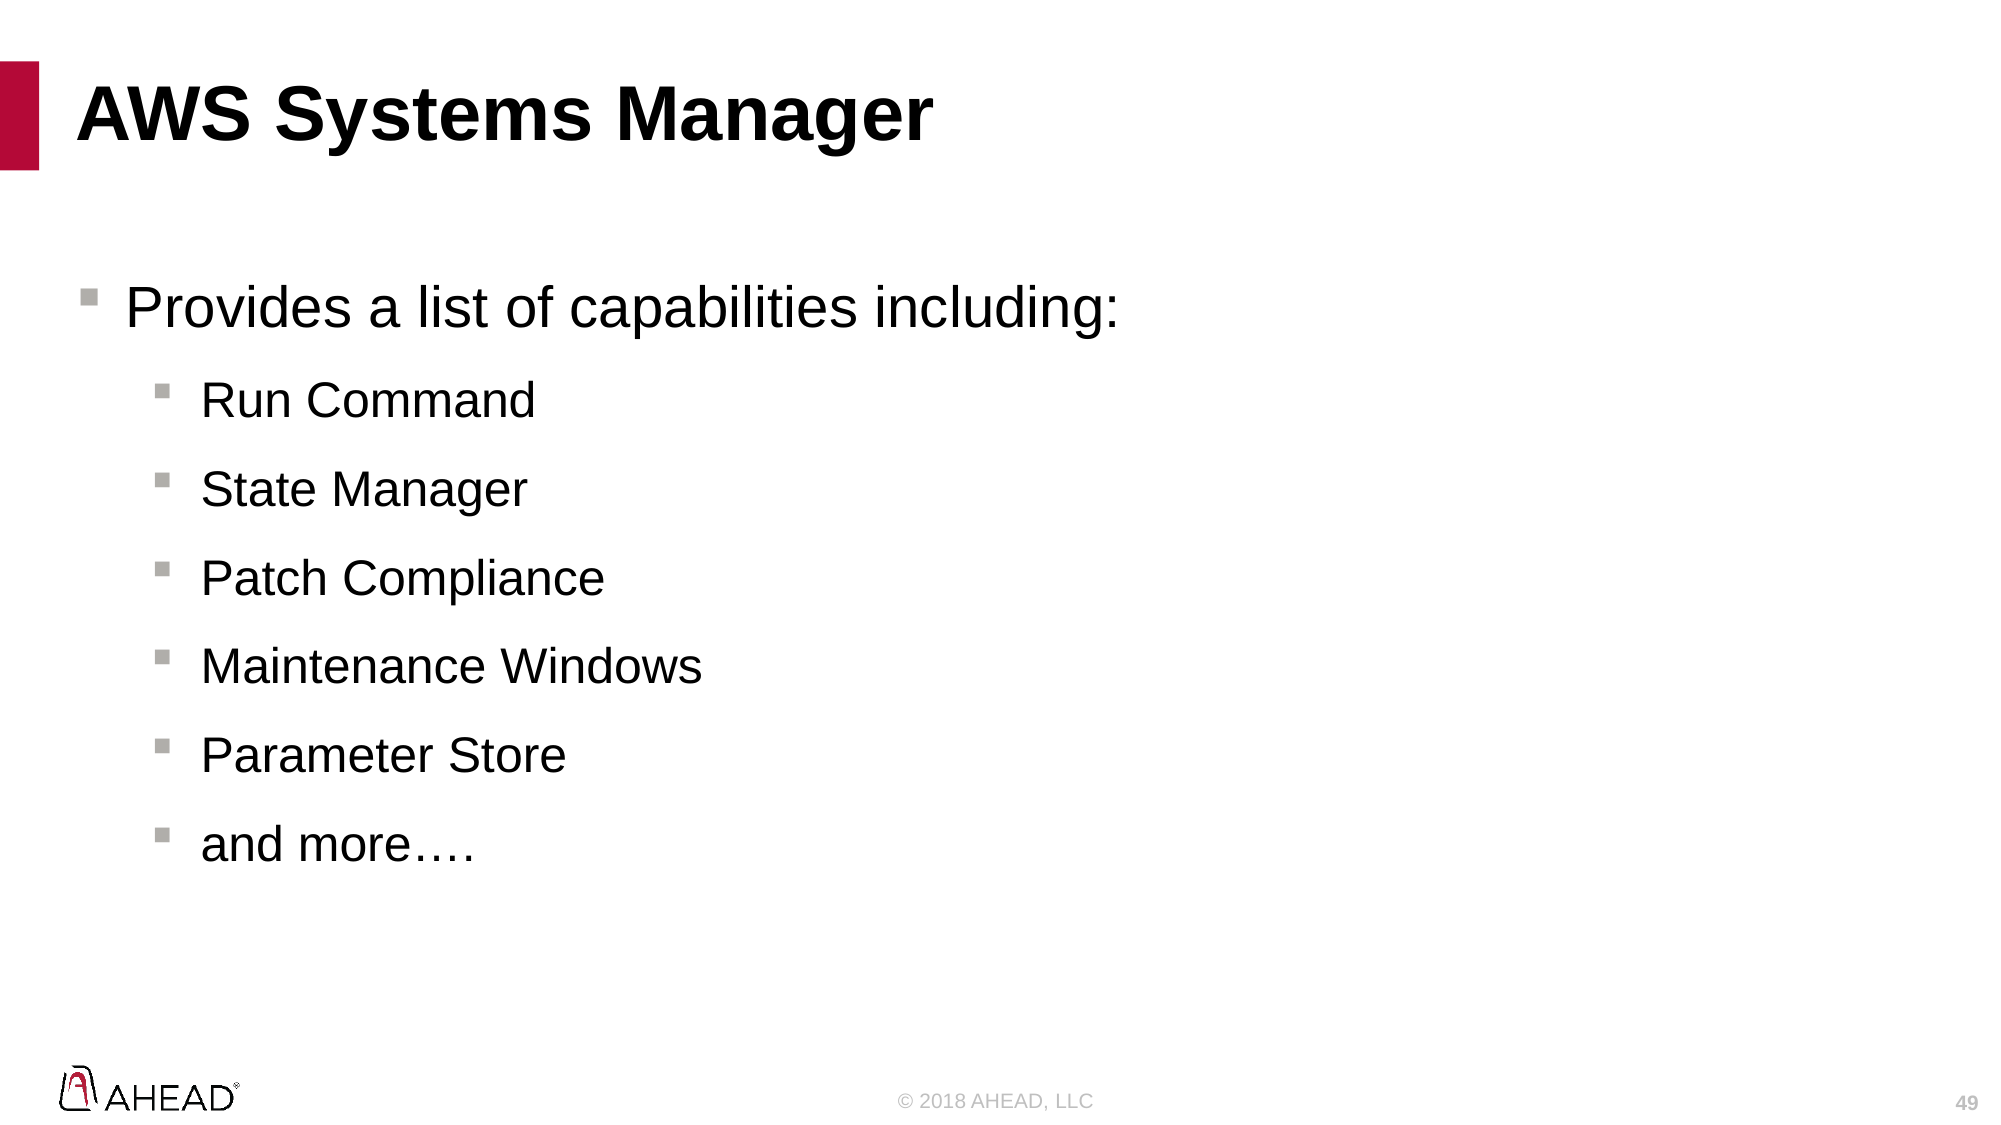

# AWS Systems Manager
Provides a list of capabilities including:
Run Command
State Manager
Patch Compliance
Maintenance Windows
Parameter Store
and more….